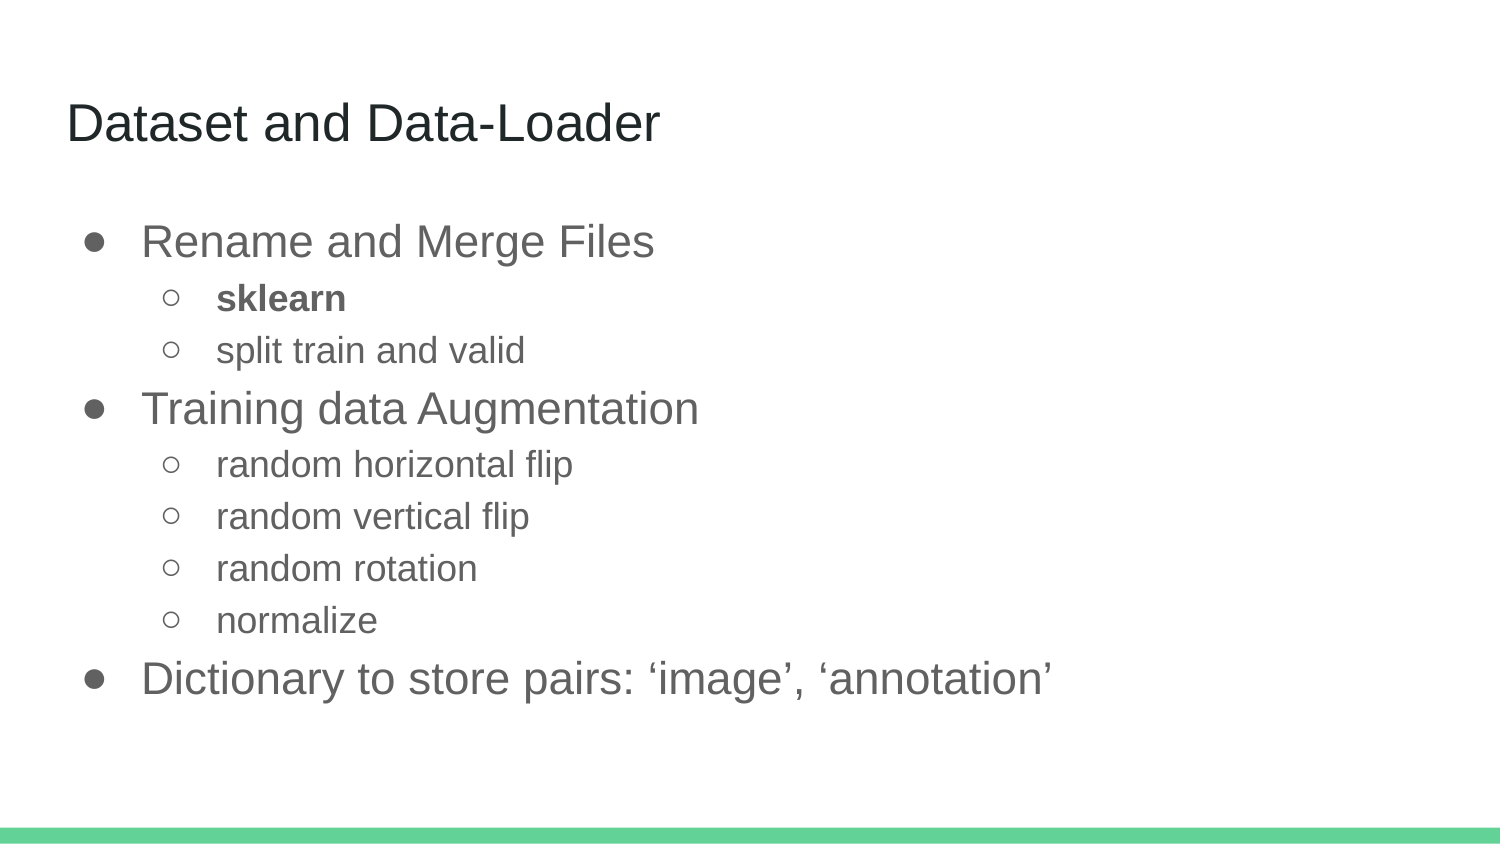

# Dataset and Data-Loader
Rename and Merge Files
sklearn
split train and valid
Training data Augmentation
random horizontal flip
random vertical flip
random rotation
normalize
Dictionary to store pairs: ‘image’, ‘annotation’